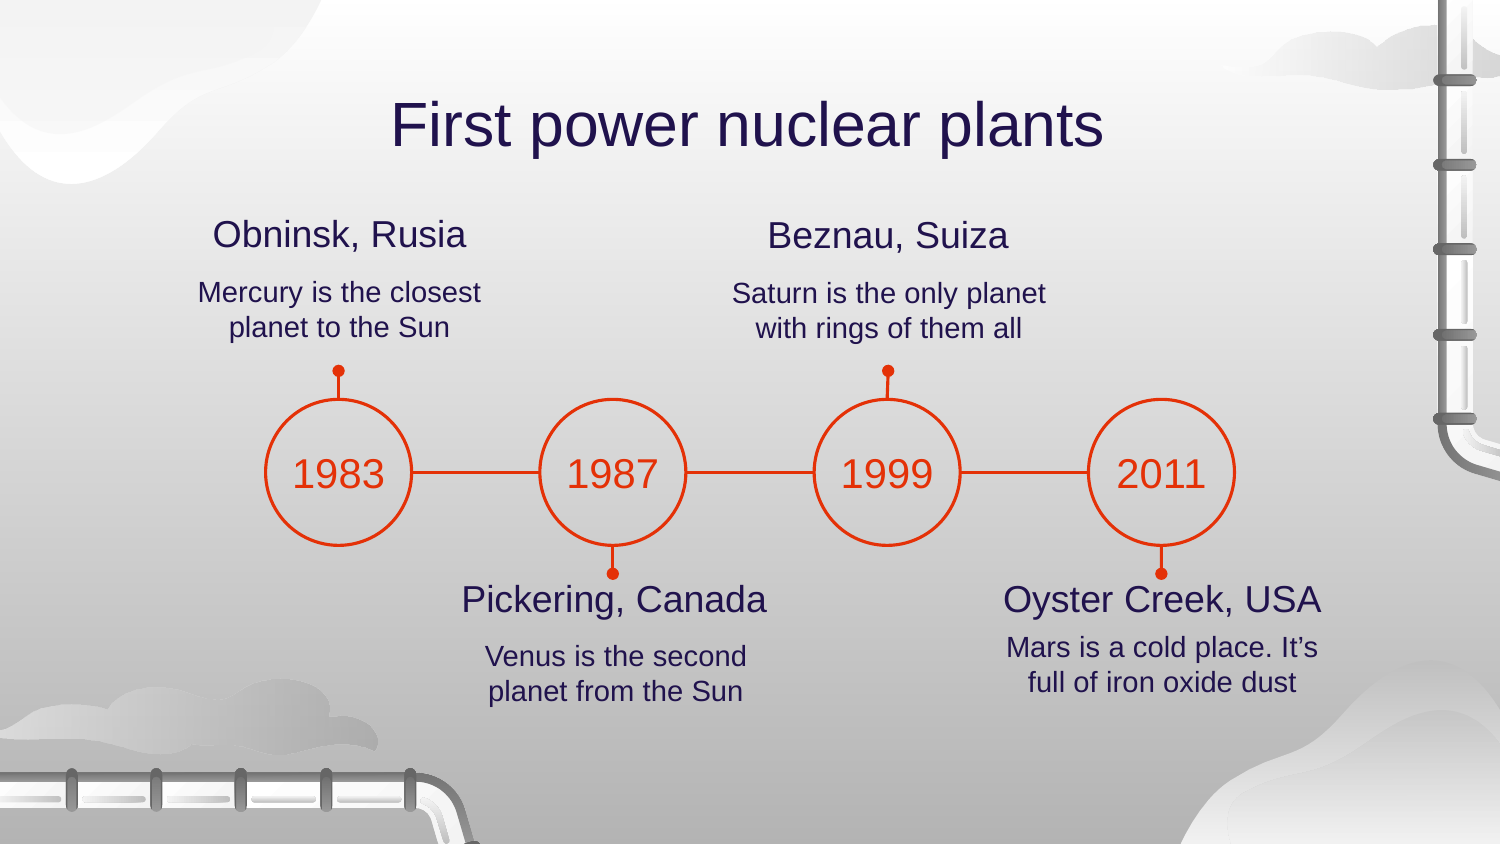

# First power nuclear plants
Obninsk, Rusia
Beznau, Suiza
Mercury is the closest planet to the Sun
Saturn is the only planet with rings of them all

1983
1987
1999
2011
Pickering, Canada
Oyster Creek, USA
Mars is a cold place. It’s full of iron oxide dust
Venus is the second planet from the Sun